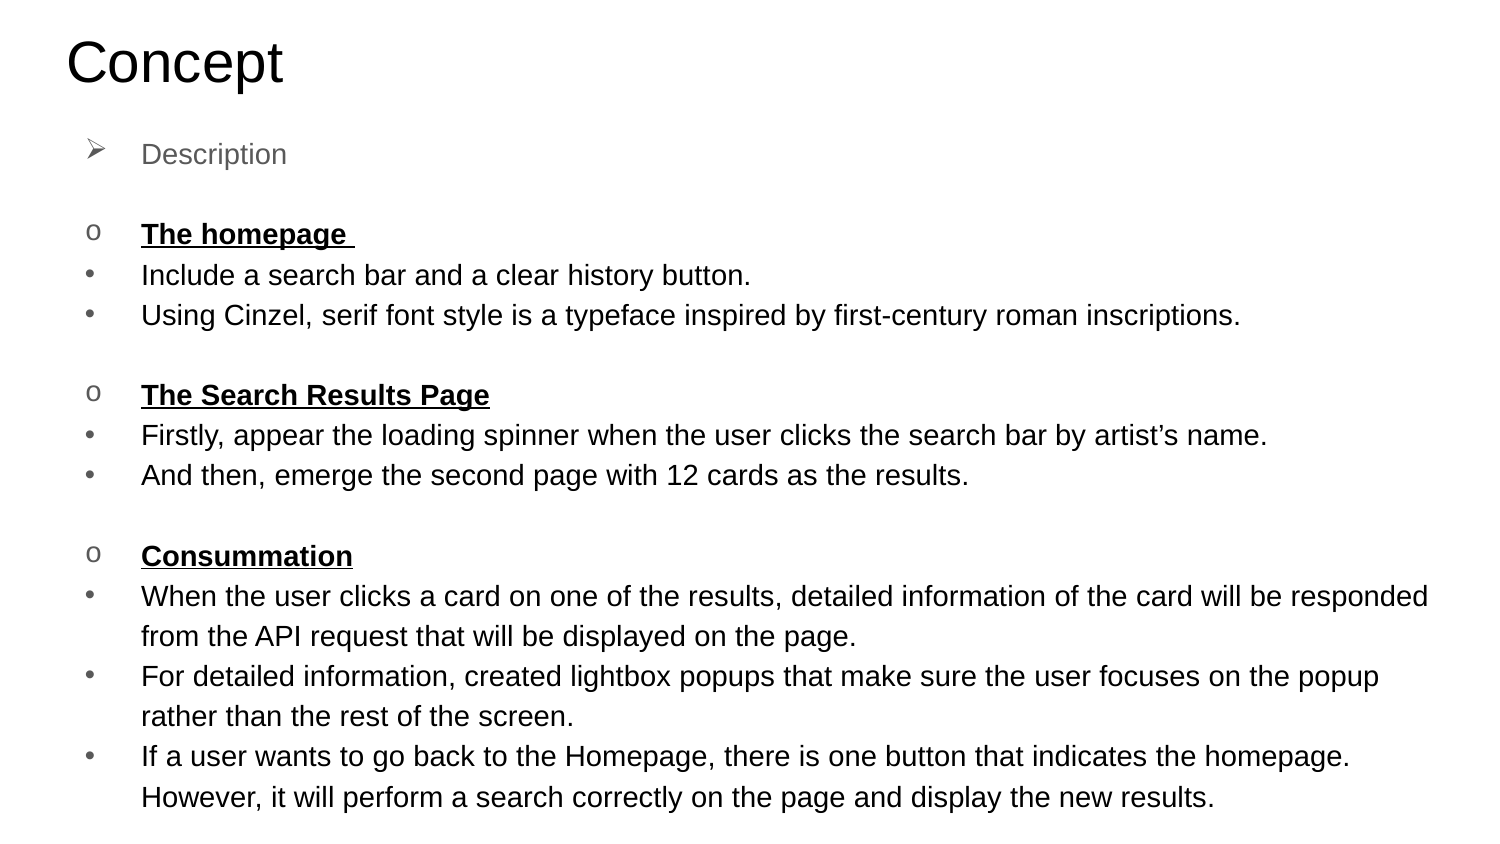

# Concept
Description

The homepage
Include a search bar and a clear history button.
Using Cinzel, serif font style is a typeface inspired by first-century roman inscriptions.

The Search Results Page
Firstly, appear the loading spinner when the user clicks the search bar by artist’s name.
And then, emerge the second page with 12 cards as the results.

Consummation
When the user clicks a card on one of the results, detailed information of the card will be responded from the API request that will be displayed on the page.
For detailed information, created lightbox popups that make sure the user focuses on the popup rather than the rest of the screen.
If a user wants to go back to the Homepage, there is one button that indicates the homepage. However, it will perform a search correctly on the page and display the new results.